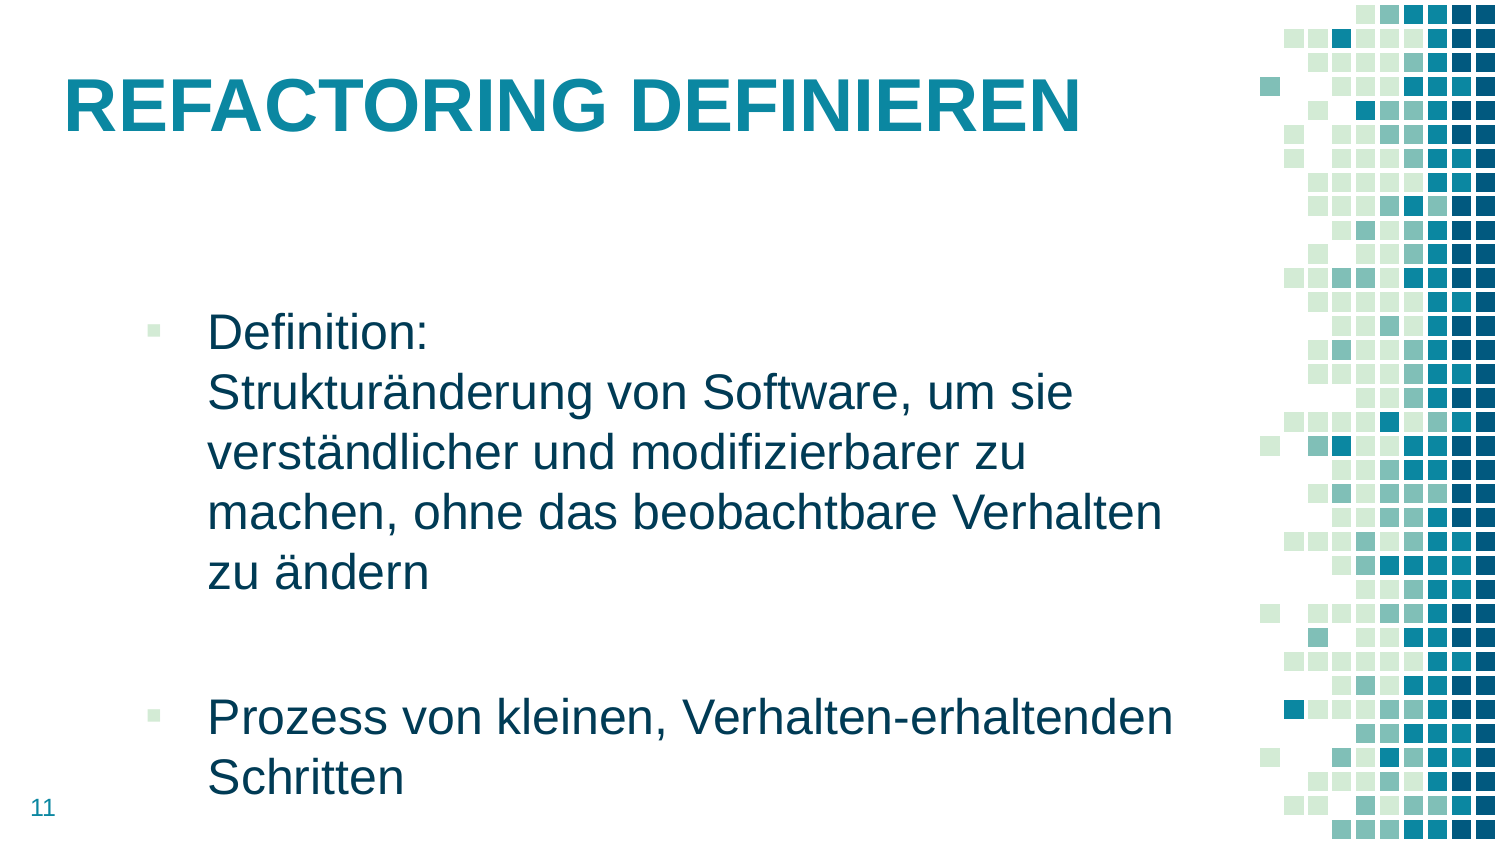

# REFACTORING DEFINIEREN
Definition:
Strukturänderung von Software, um sie verständlicher und modifizierbarer zu machen, ohne das beobachtbare Verhalten zu ändern

Prozess von kleinen, Verhalten-erhaltenden Schritten

11